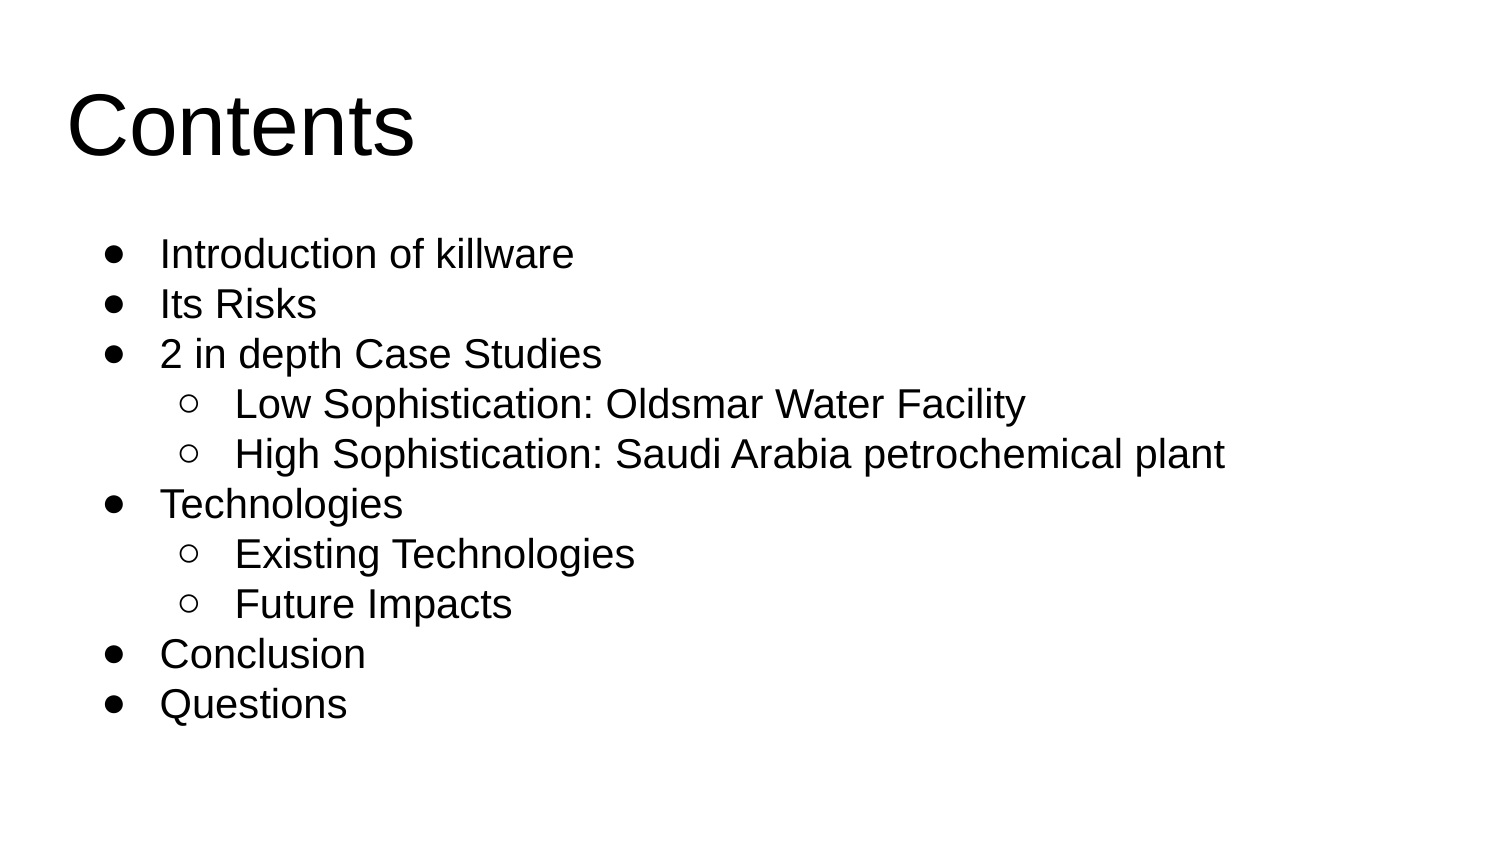

# Contents
Introduction of killware
Its Risks
2 in depth Case Studies
Low Sophistication: Oldsmar Water Facility
High Sophistication: Saudi Arabia petrochemical plant
Technologies
Existing Technologies
Future Impacts
Conclusion
Questions